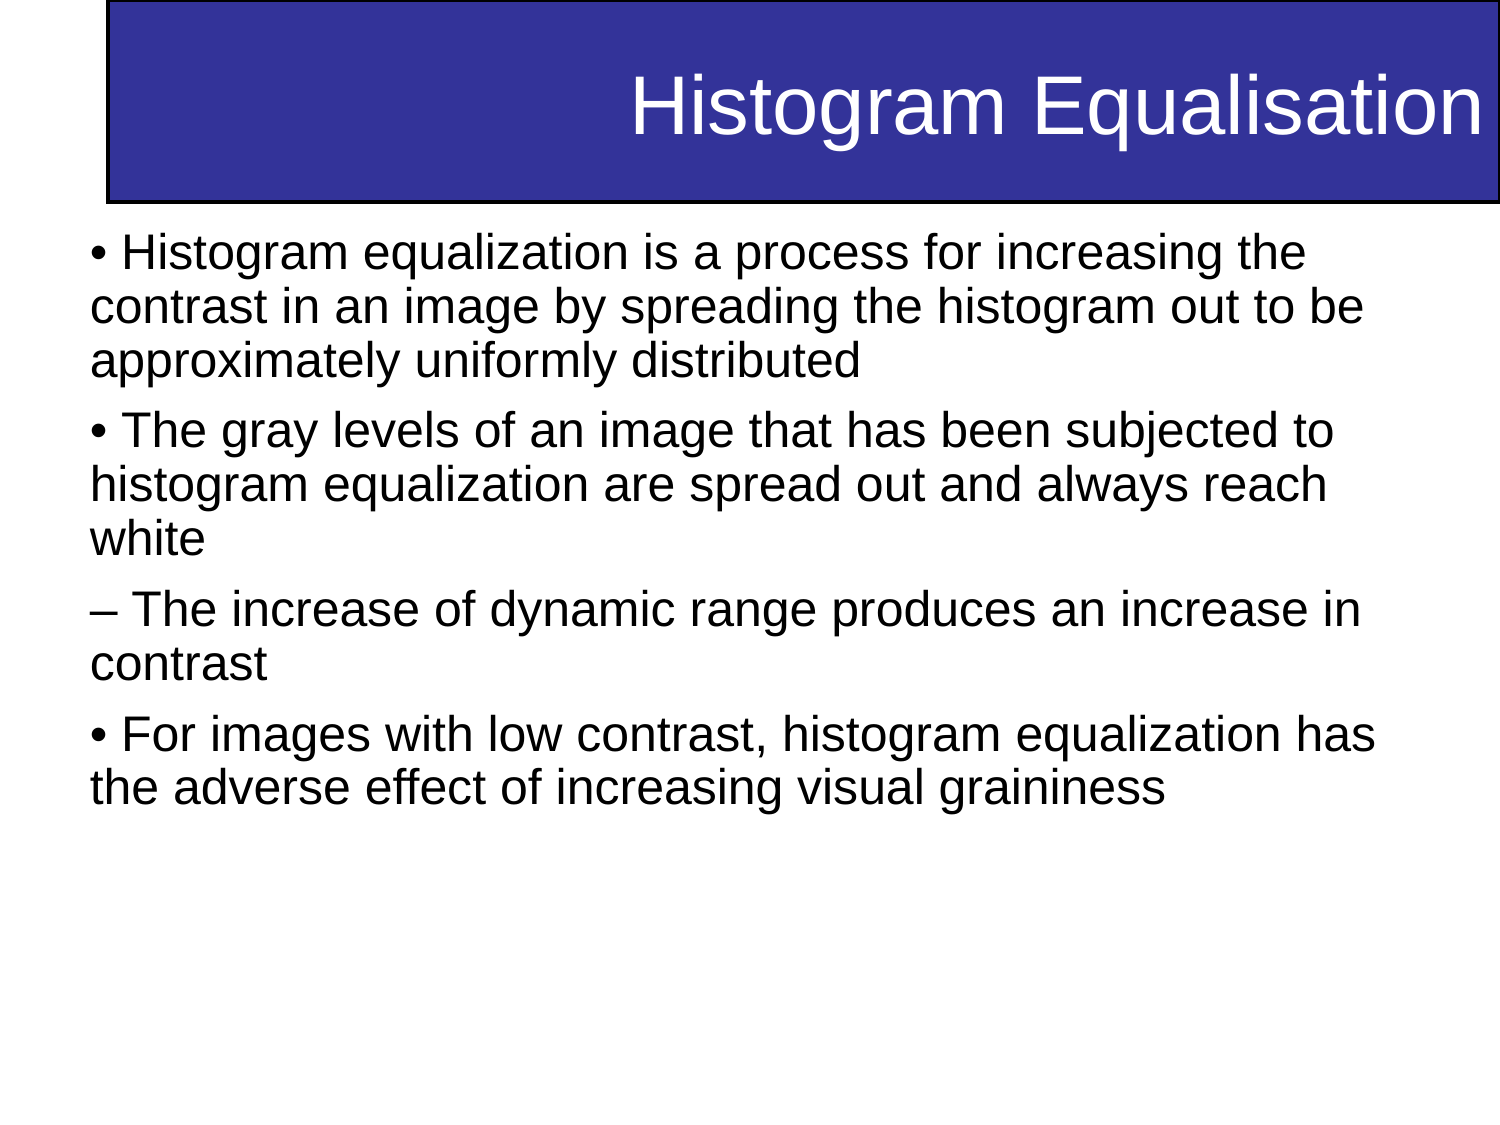

Histogram Equalisation
• Histogram equalization is a process for increasing the contrast in an image by spreading the histogram out to be approximately uniformly distributed
• The gray levels of an image that has been subjected to histogram equalization are spread out and always reach white
– The increase of dynamic range produces an increase in contrast
• For images with low contrast, histogram equalization has the adverse effect of increasing visual graininess